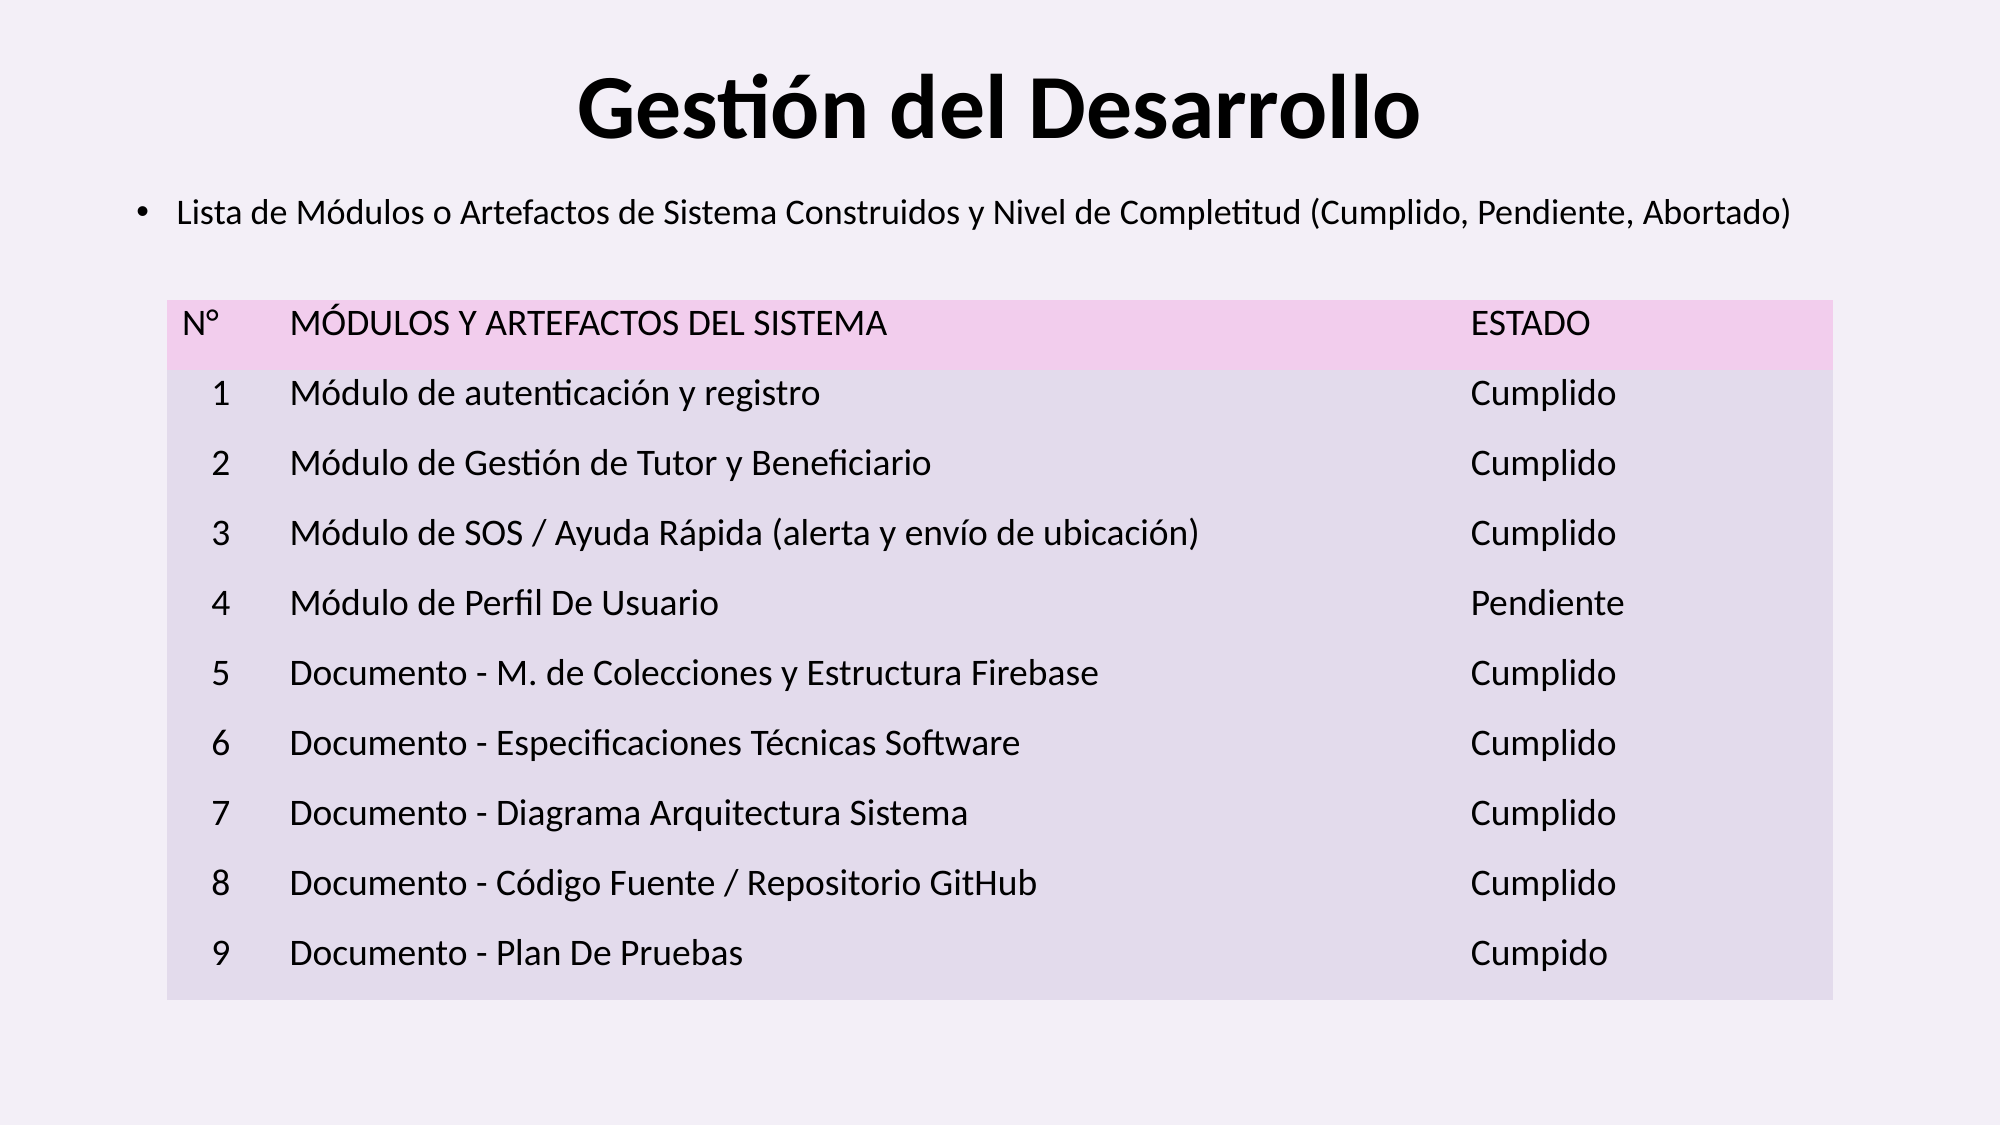

# Gestión del Desarrollo
Lista de Módulos o Artefactos de Sistema Construidos y Nivel de Completitud (Cumplido, Pendiente, Abortado)

| N° | MÓDULOS Y ARTEFACTOS DEL SISTEMA | ESTADO |
| --- | --- | --- |
| 1 | Módulo de autenticación y registro | Cumplido |
| 2 | Módulo de Gestión de Tutor y Beneficiario | Cumplido |
| 3 | Módulo de SOS / Ayuda Rápida (alerta y envío de ubicación) | Cumplido |
| 4 | Módulo de Perfil De Usuario | Pendiente |
| 5 | Documento - M. de Colecciones y Estructura Firebase | Cumplido |
| 6 | Documento - Especificaciones Técnicas Software | Cumplido |
| 7 | Documento - Diagrama Arquitectura Sistema | Cumplido |
| 8 | Documento - Código Fuente / Repositorio GitHub | Cumplido |
| 9 | Documento - Plan De Pruebas | Cumpido |